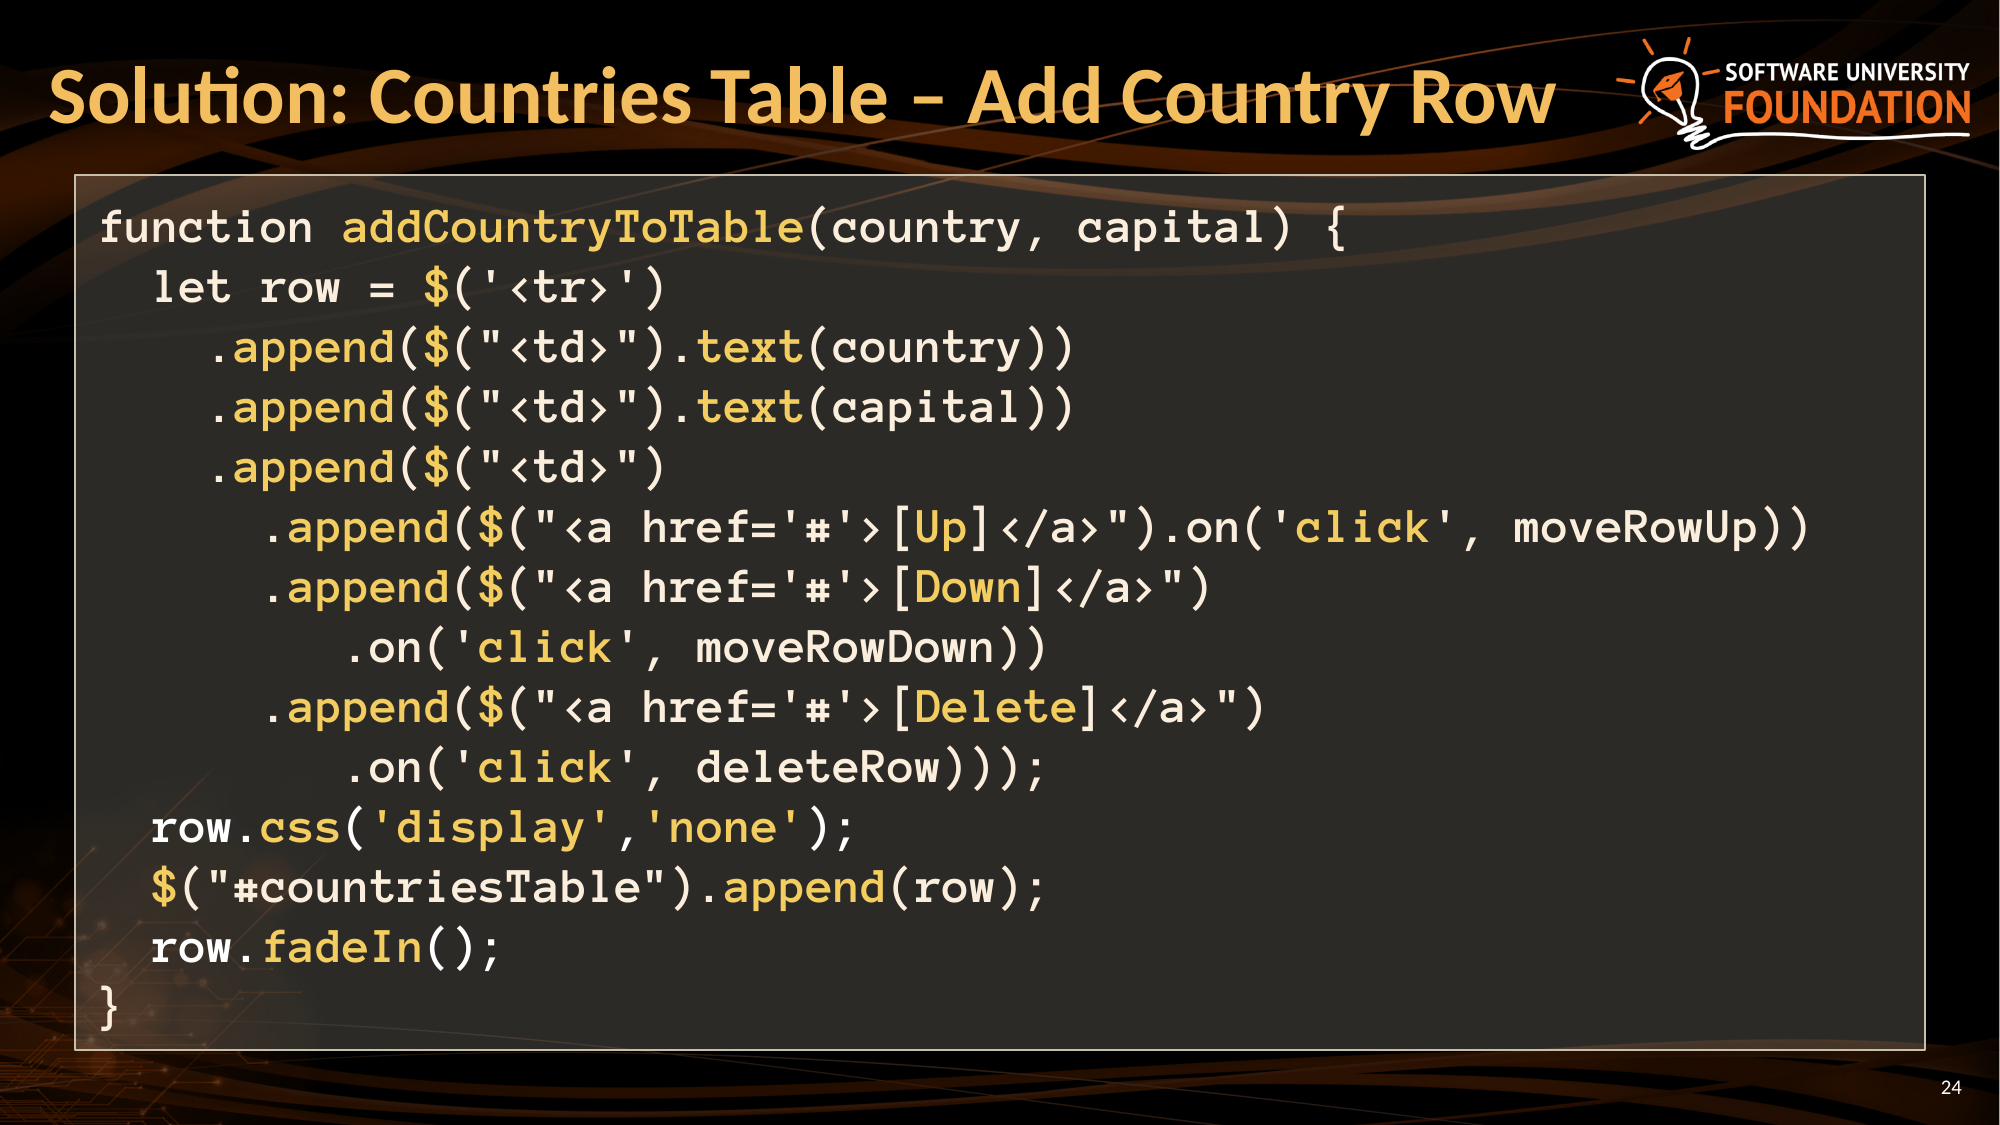

# Solution: Countries Table – Add Country Row
function addCountryToTable(country, capital) {
  let row = $('<tr>')
    .append($("<td>").text(country))
    .append($("<td>").text(capital))
    .append($("<td>")
      .append($("<a href='#'>[Up]</a>").on('click', moveRowUp))
      .append($("<a href='#'>[Down]</a>")
         .on('click', moveRowDown))
      .append($("<a href='#'>[Delete]</a>")
         .on('click', deleteRow)));
  row.css('display','none');
  $("#countriesTable").append(row);
  row.fadeIn();
}
24